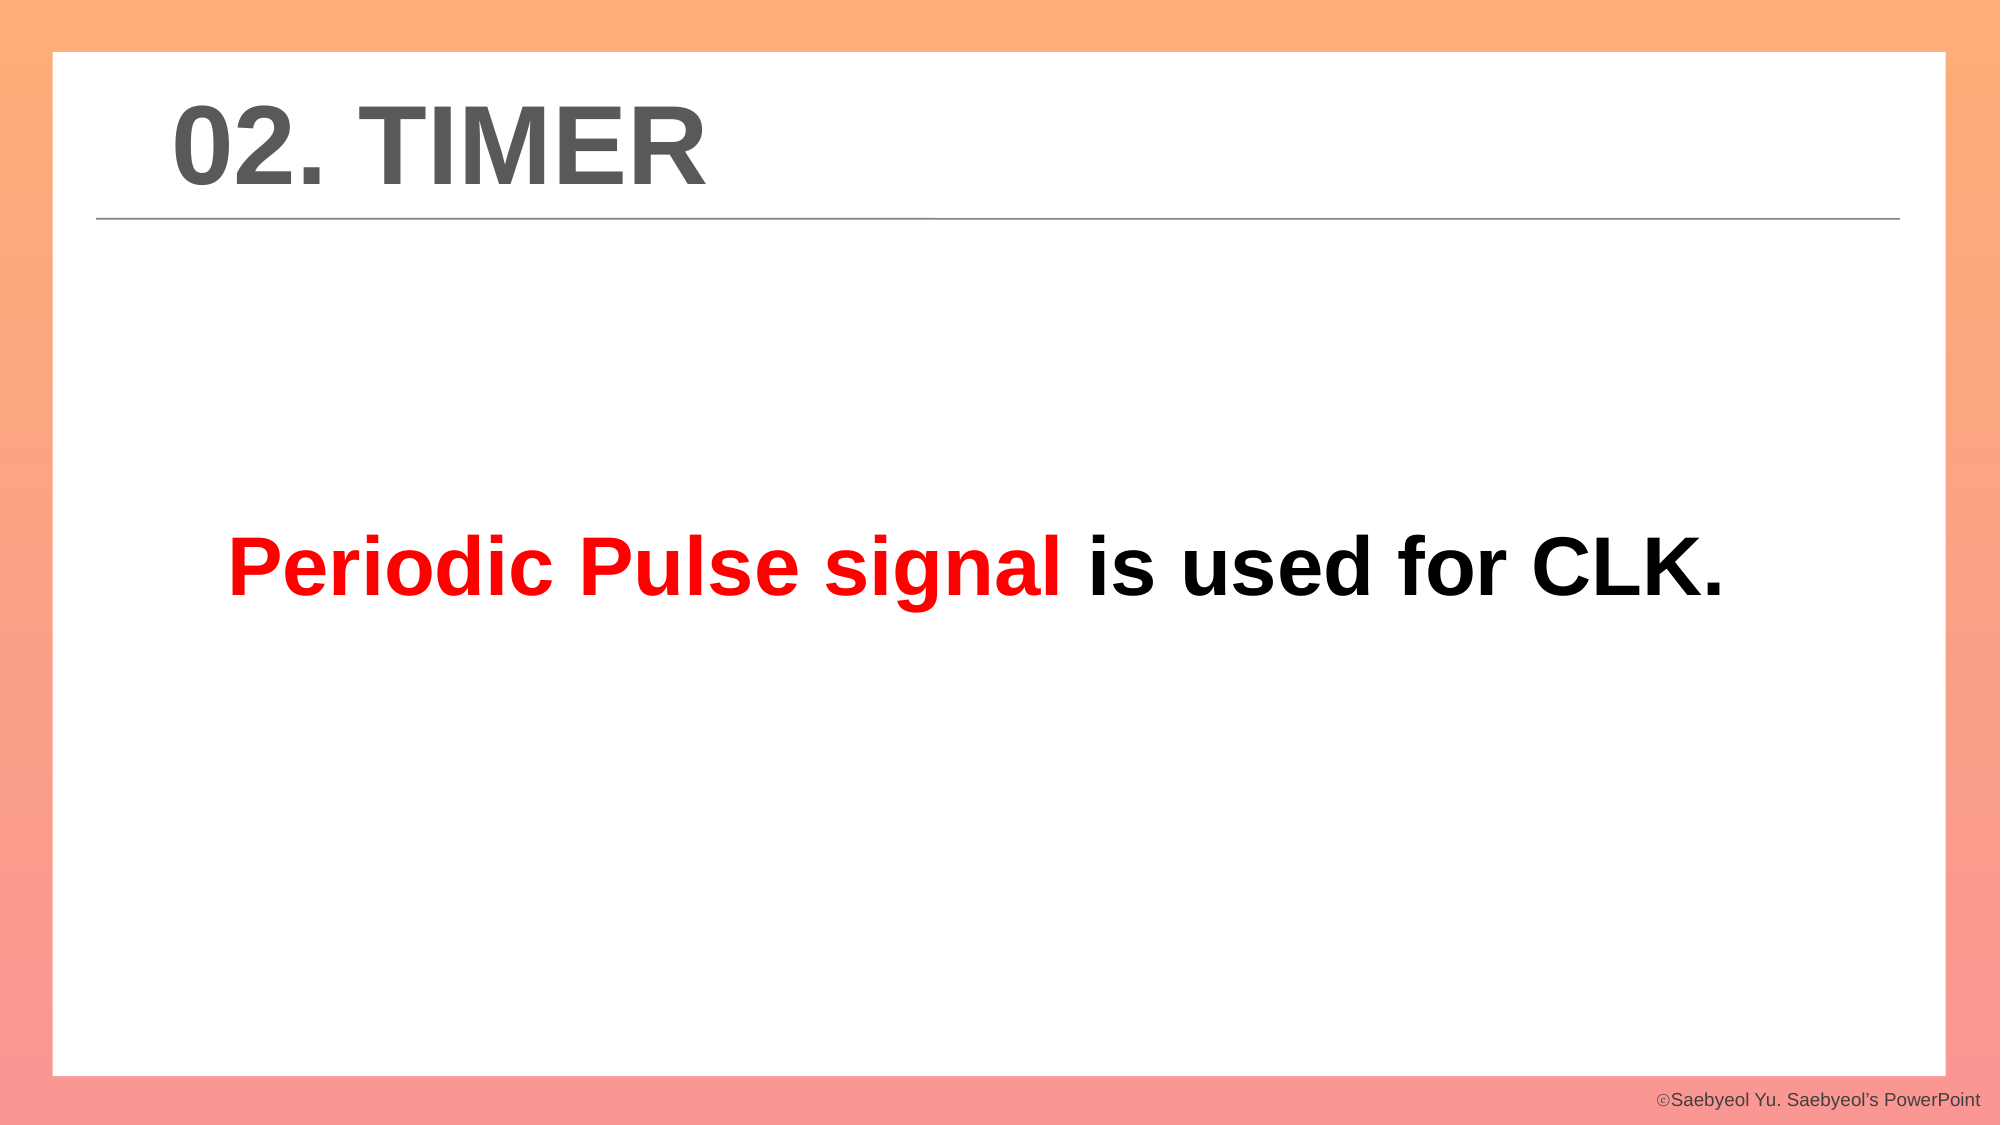

02. TIMER
Periodic Pulse signal is used for CLK.